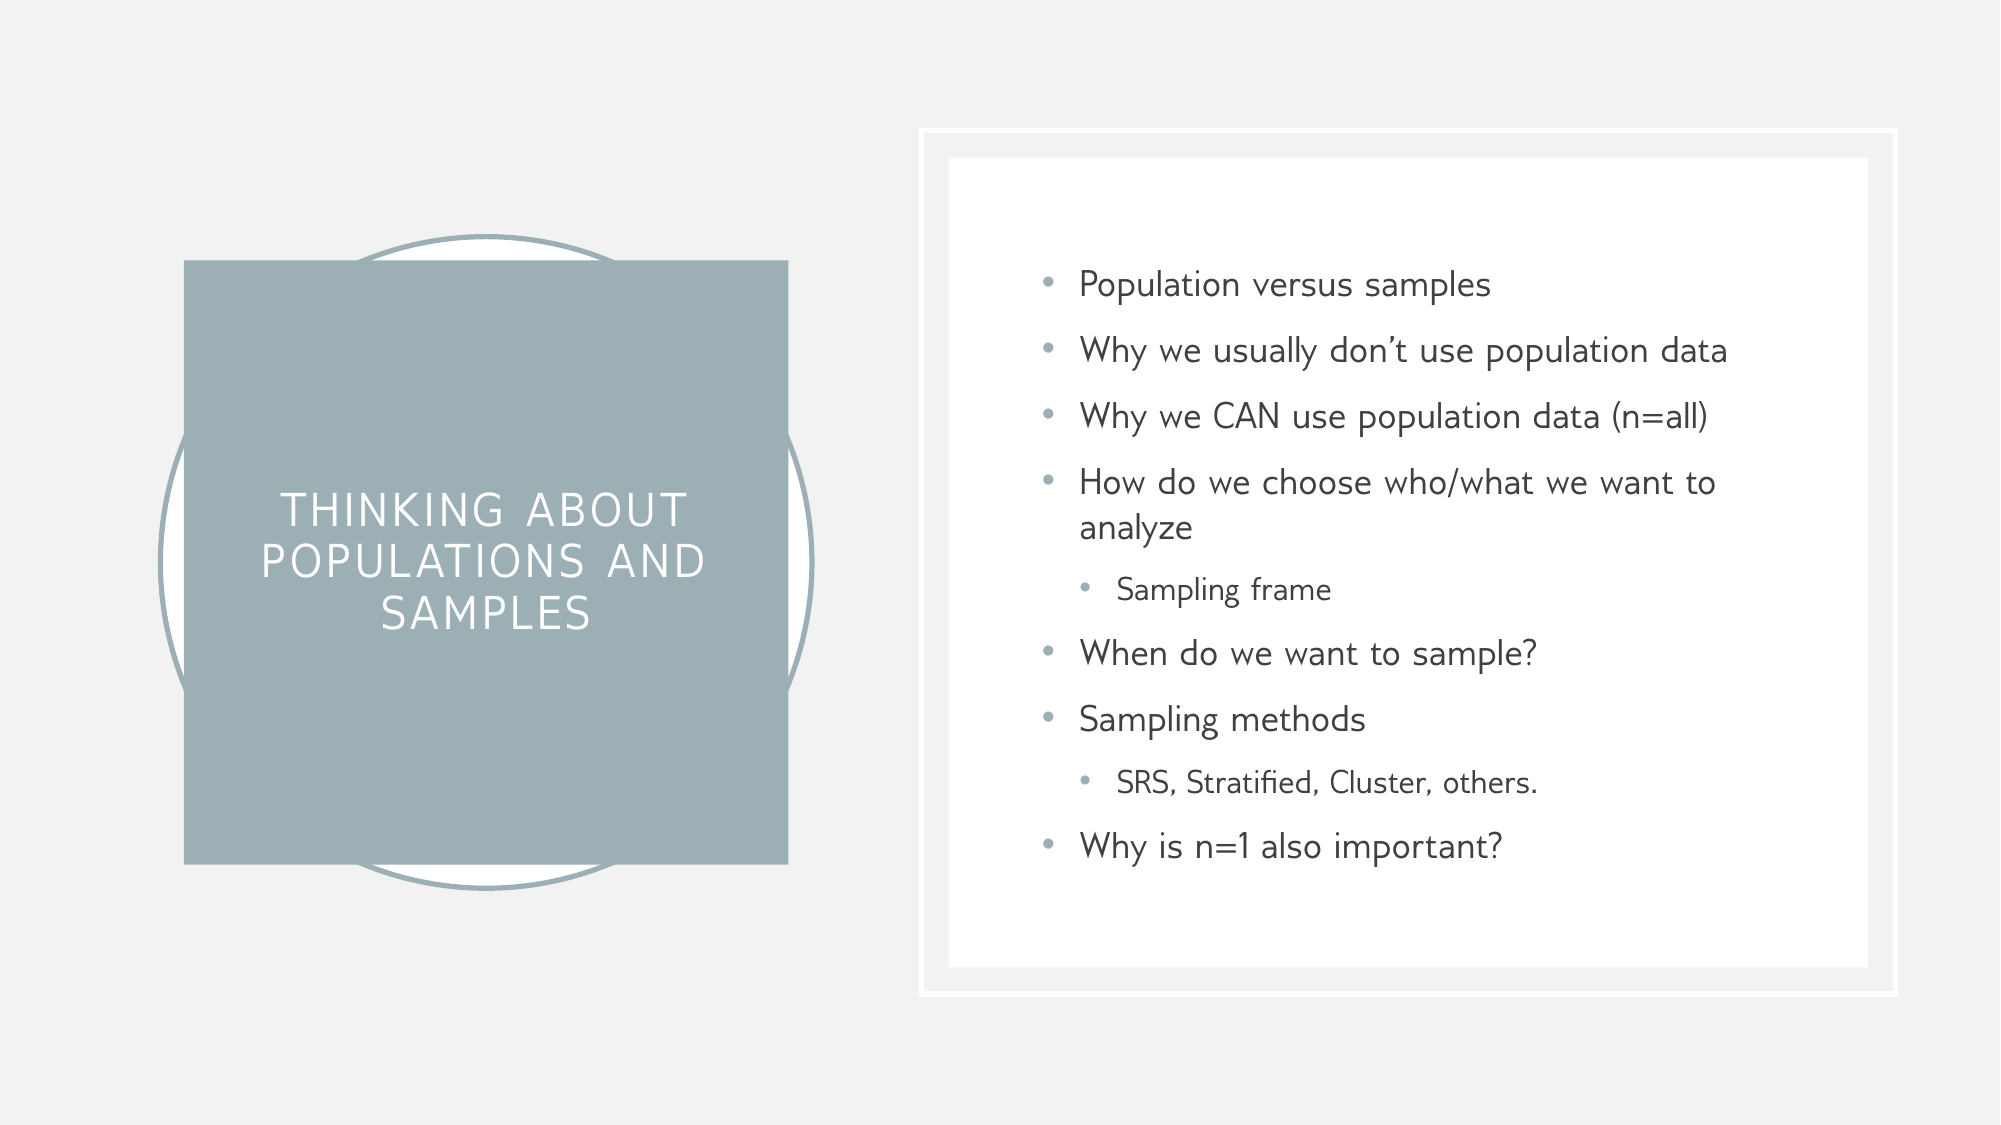

Population versus samples
Why we usually don’t use population data
Why we CAN use population data (n=all)
How do we choose who/what we want to analyze
Sampling frame
When do we want to sample?
Sampling methods
SRS, Stratified, Cluster, others.
Why is n=1 also important?
# Thinking about populations and samples